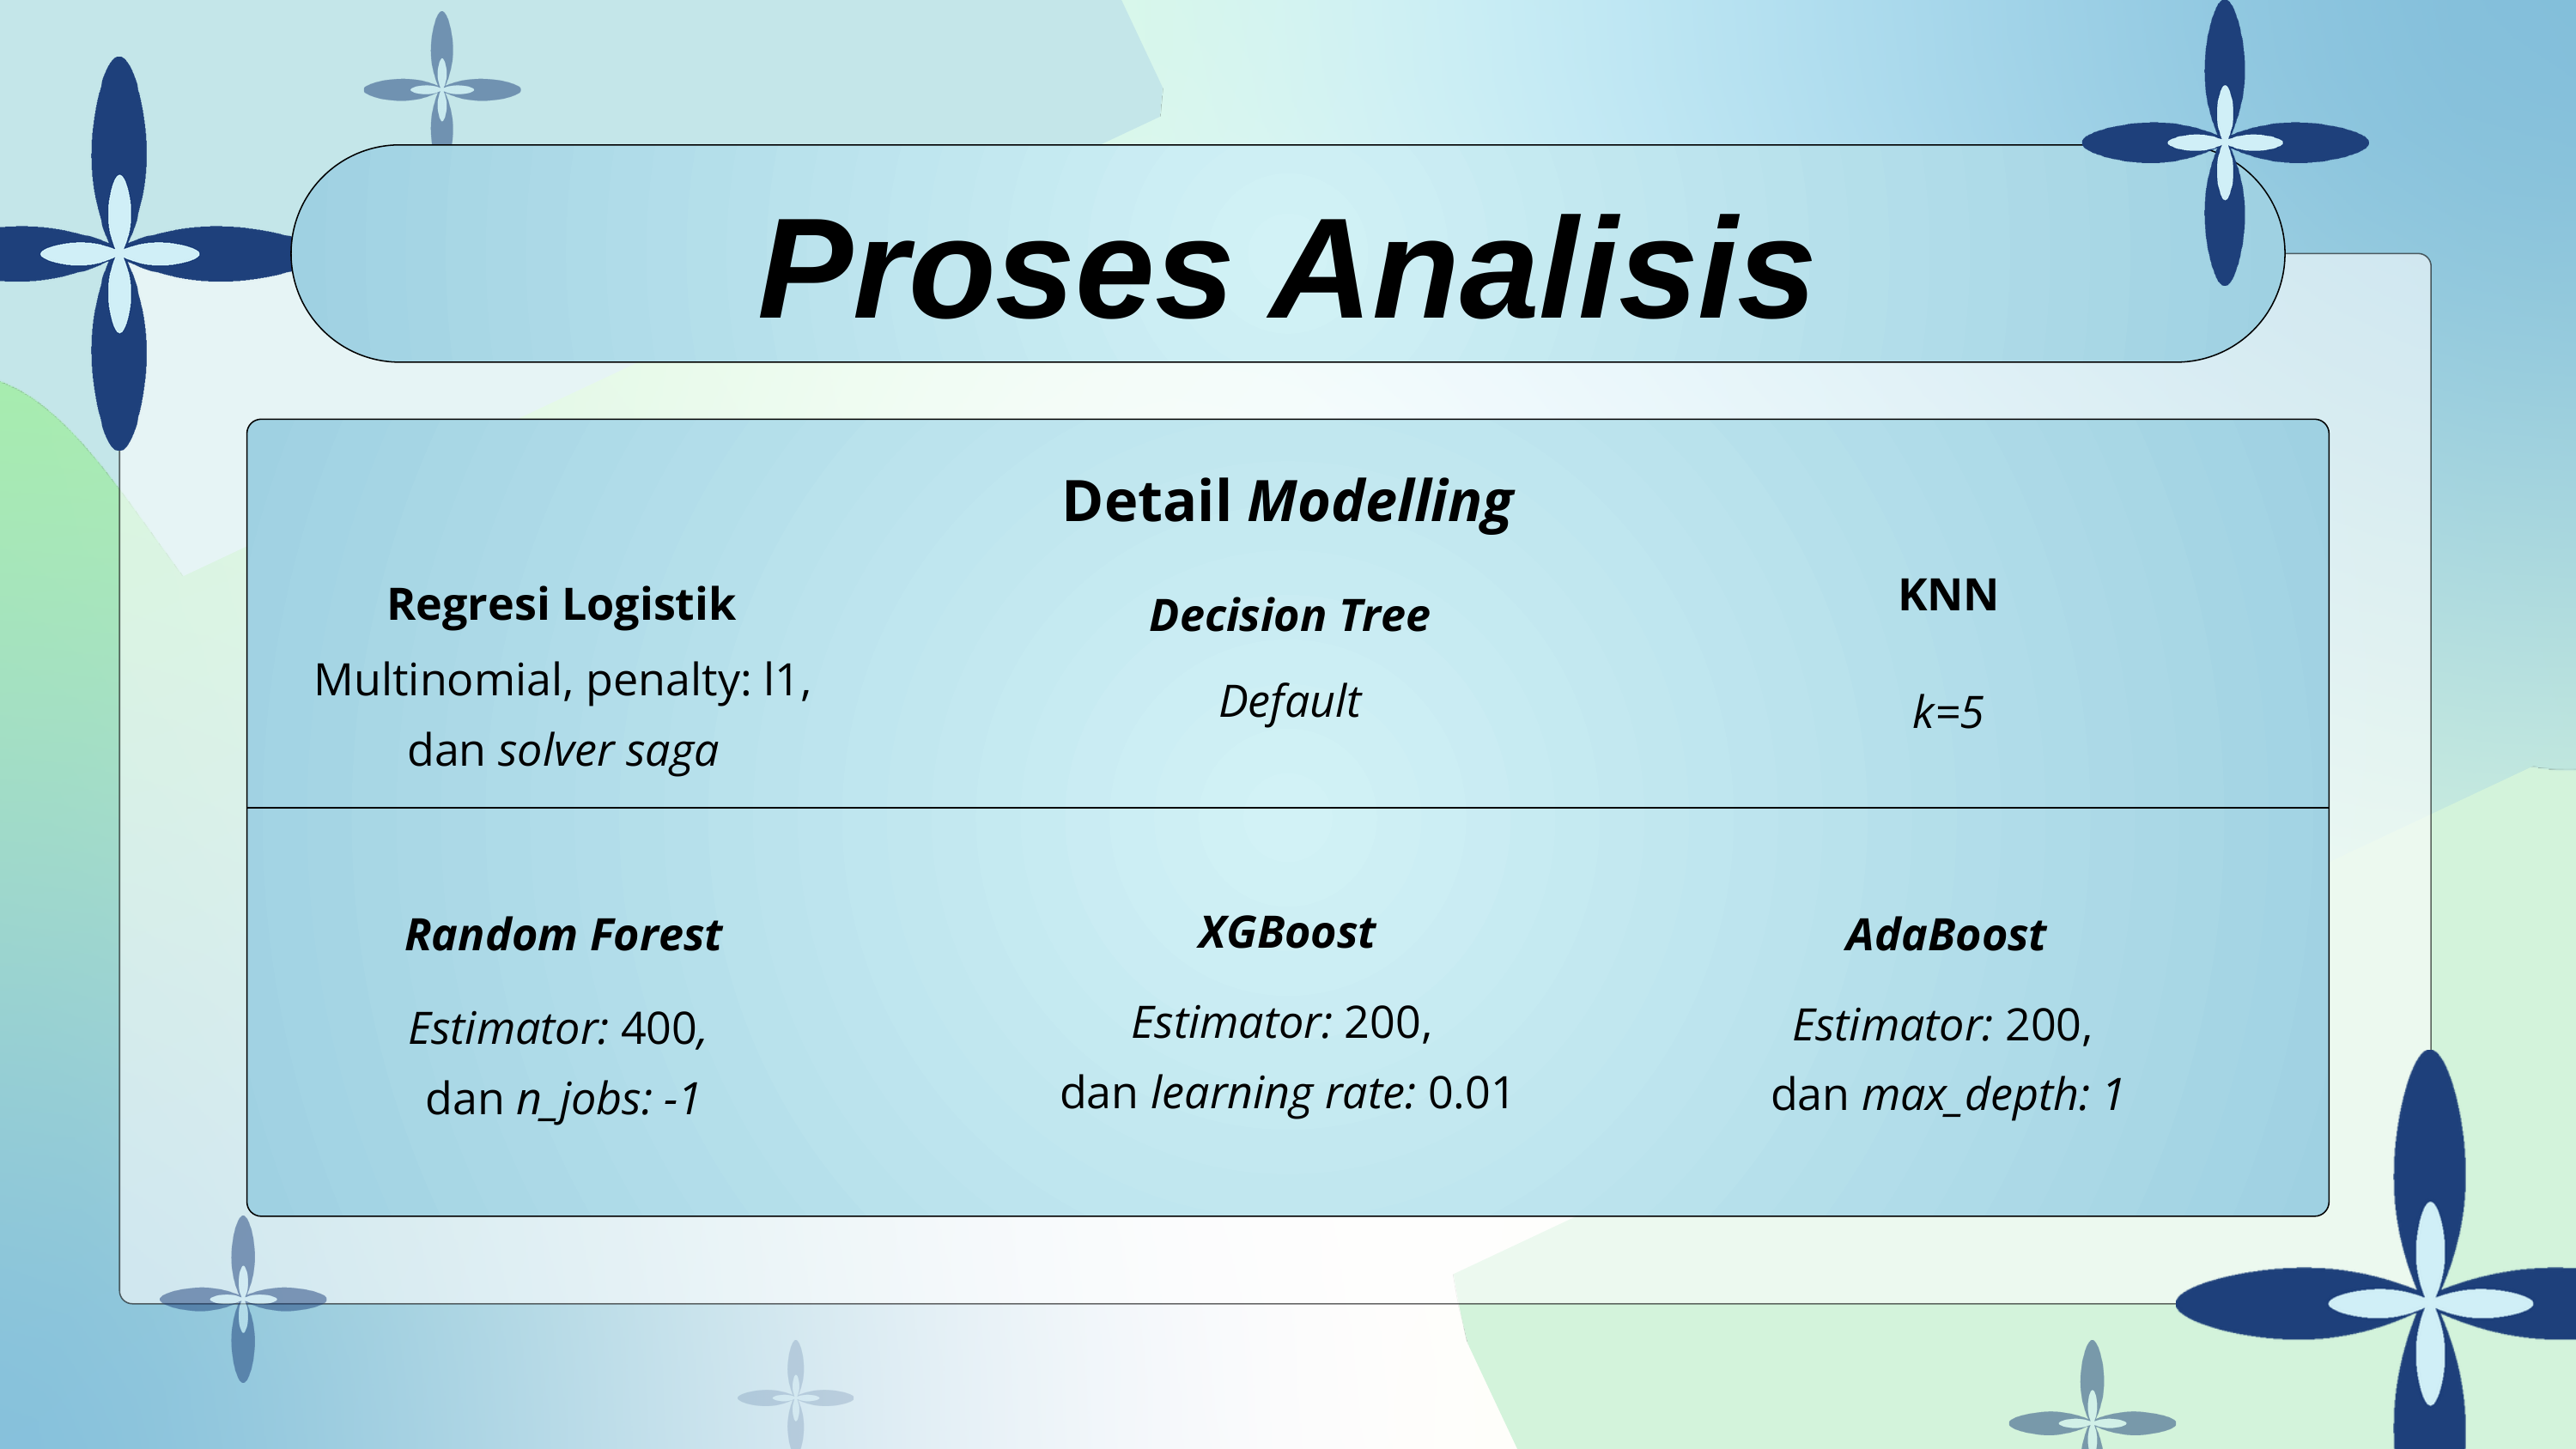

Proses Analisis

Detail Modelling
KNN
Regresi Logistik
Decision Tree
Multinomial, penalty: l1, dan solver saga
Default
k=5
XGBoost
AdaBoost
Random Forest

Estimator: 200,
dan learning rate: 0.01
Estimator: 200,
dan max_depth: 1
Estimator: 400,
dan n_jobs: -1